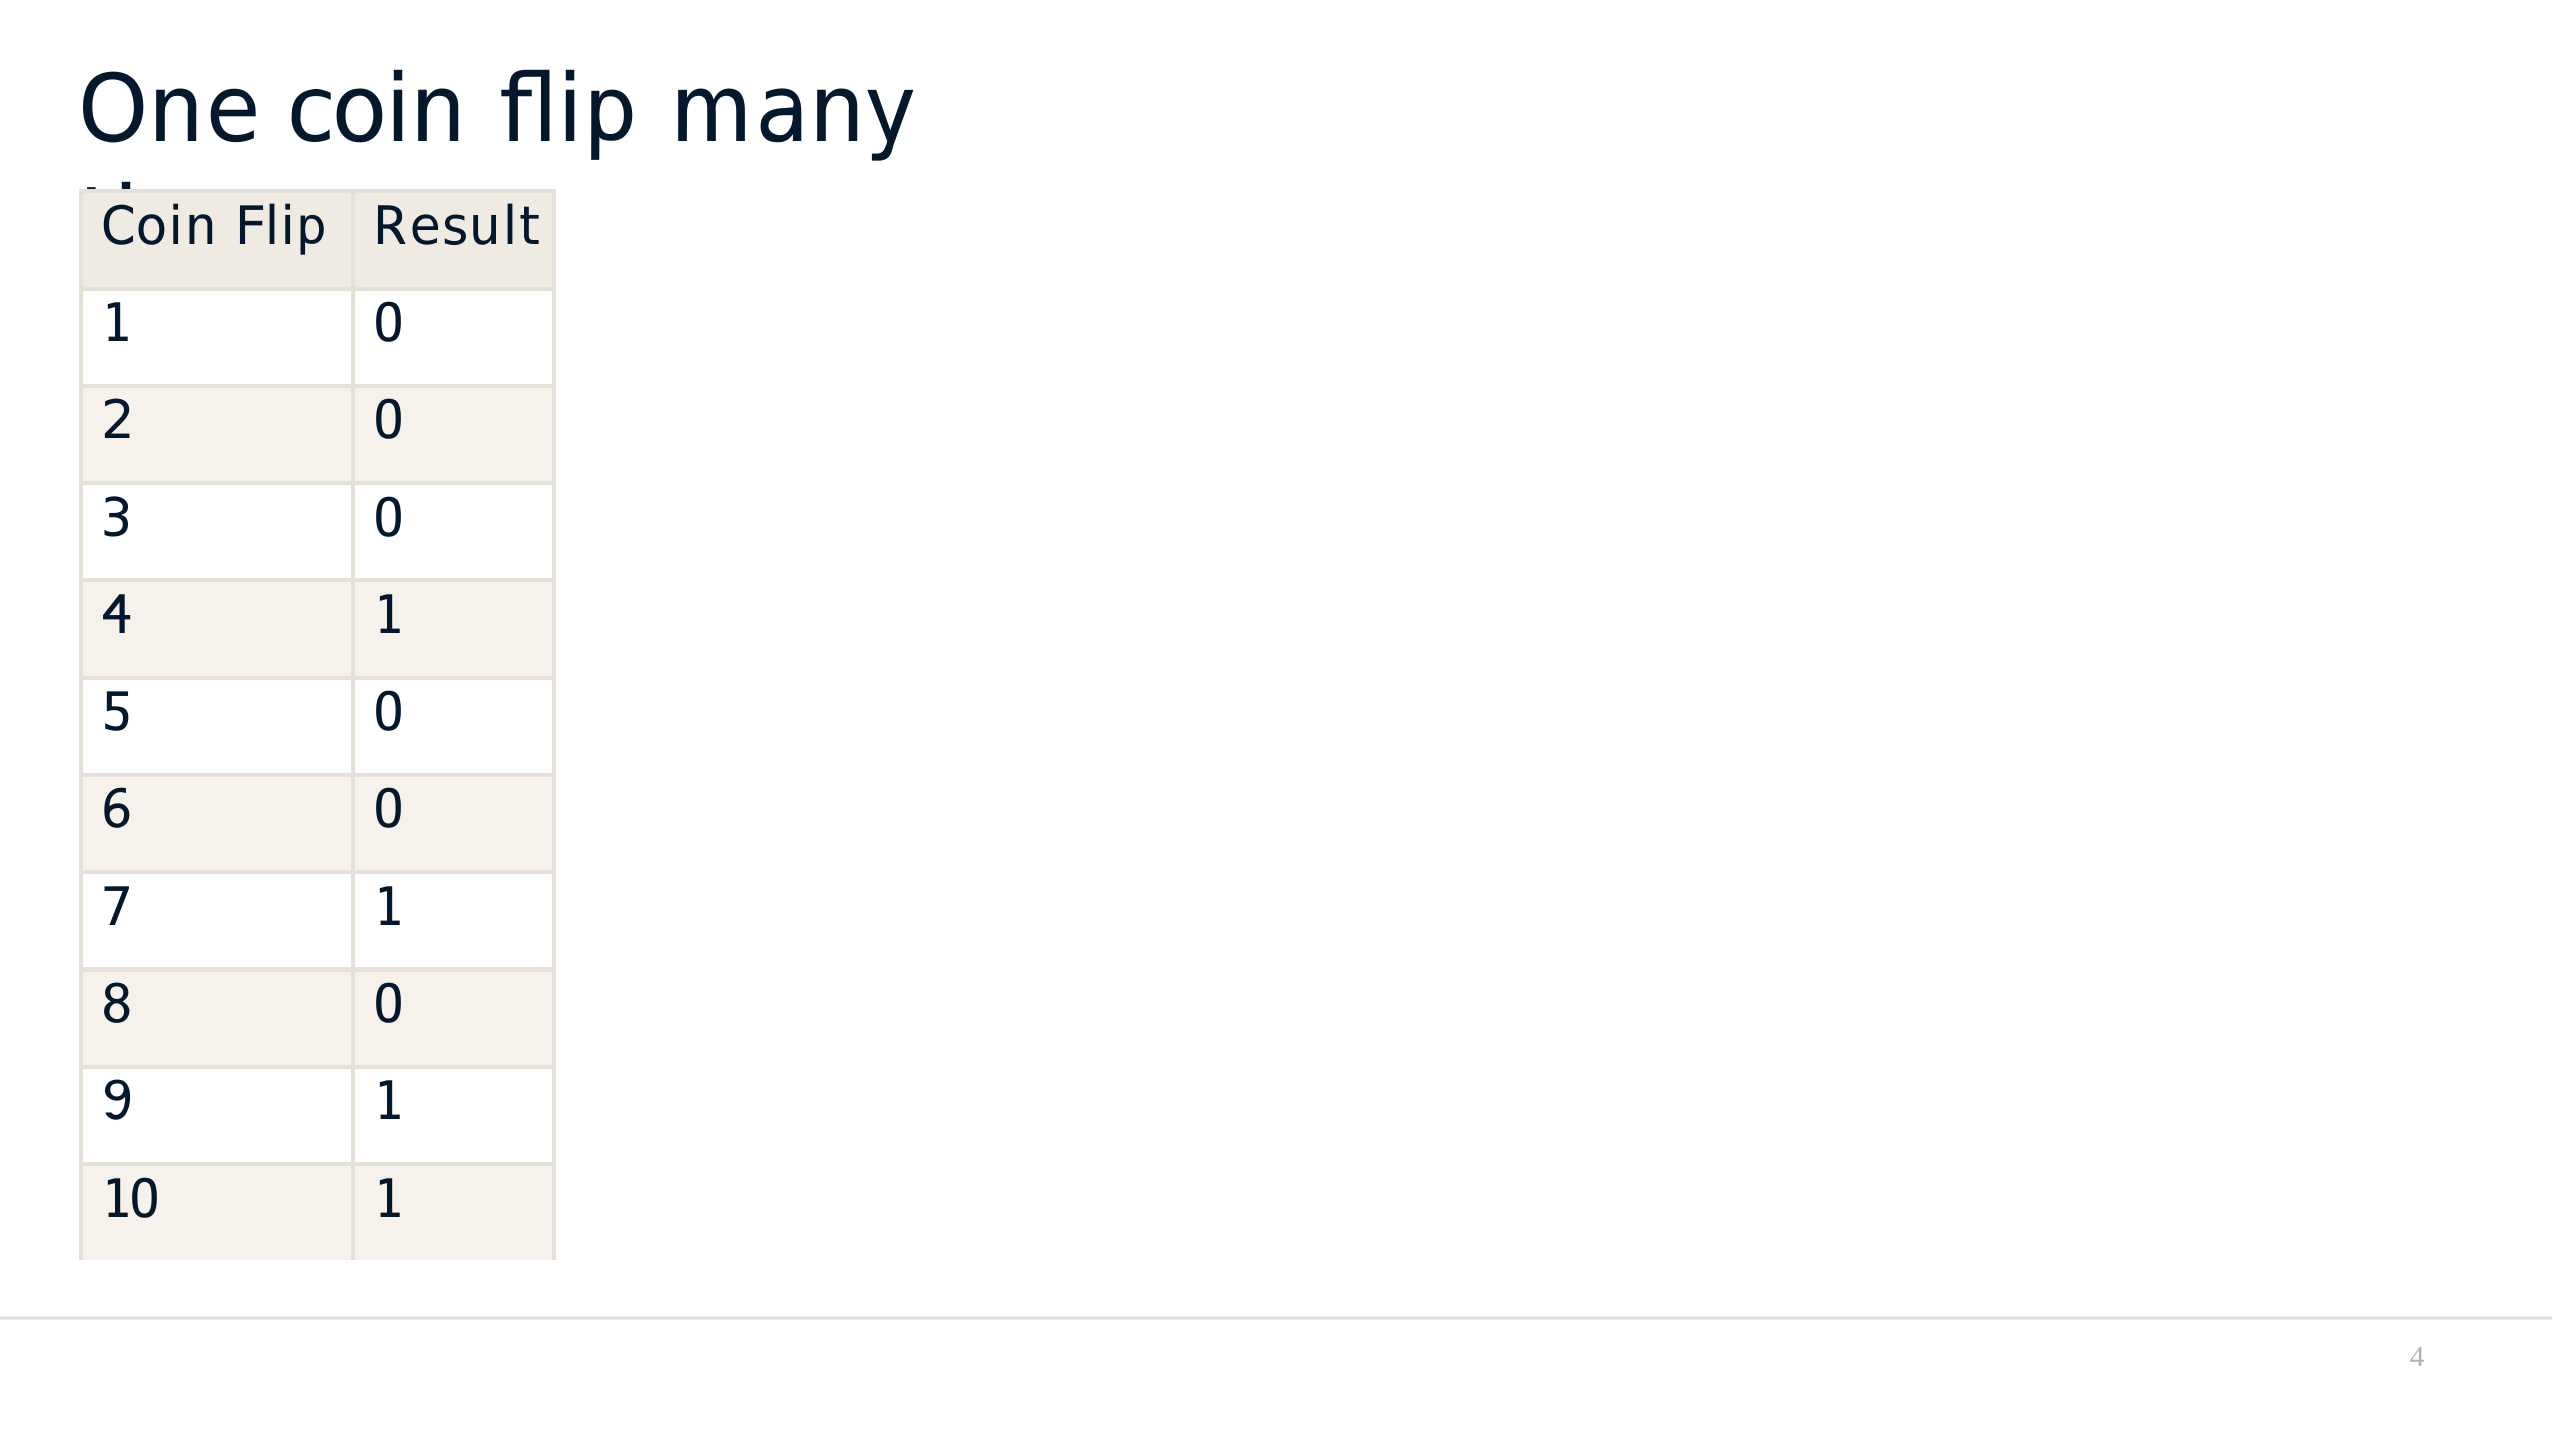

# One coin flip many times
| Coin Flip | Result |
| --- | --- |
| 1 | 0 |
| 2 | 0 |
| 3 | 0 |
| 4 | 1 |
| 5 | 0 |
| 6 | 0 |
| 7 | 1 |
| 8 | 0 |
| 9 | 1 |
| 10 | 1 |
4